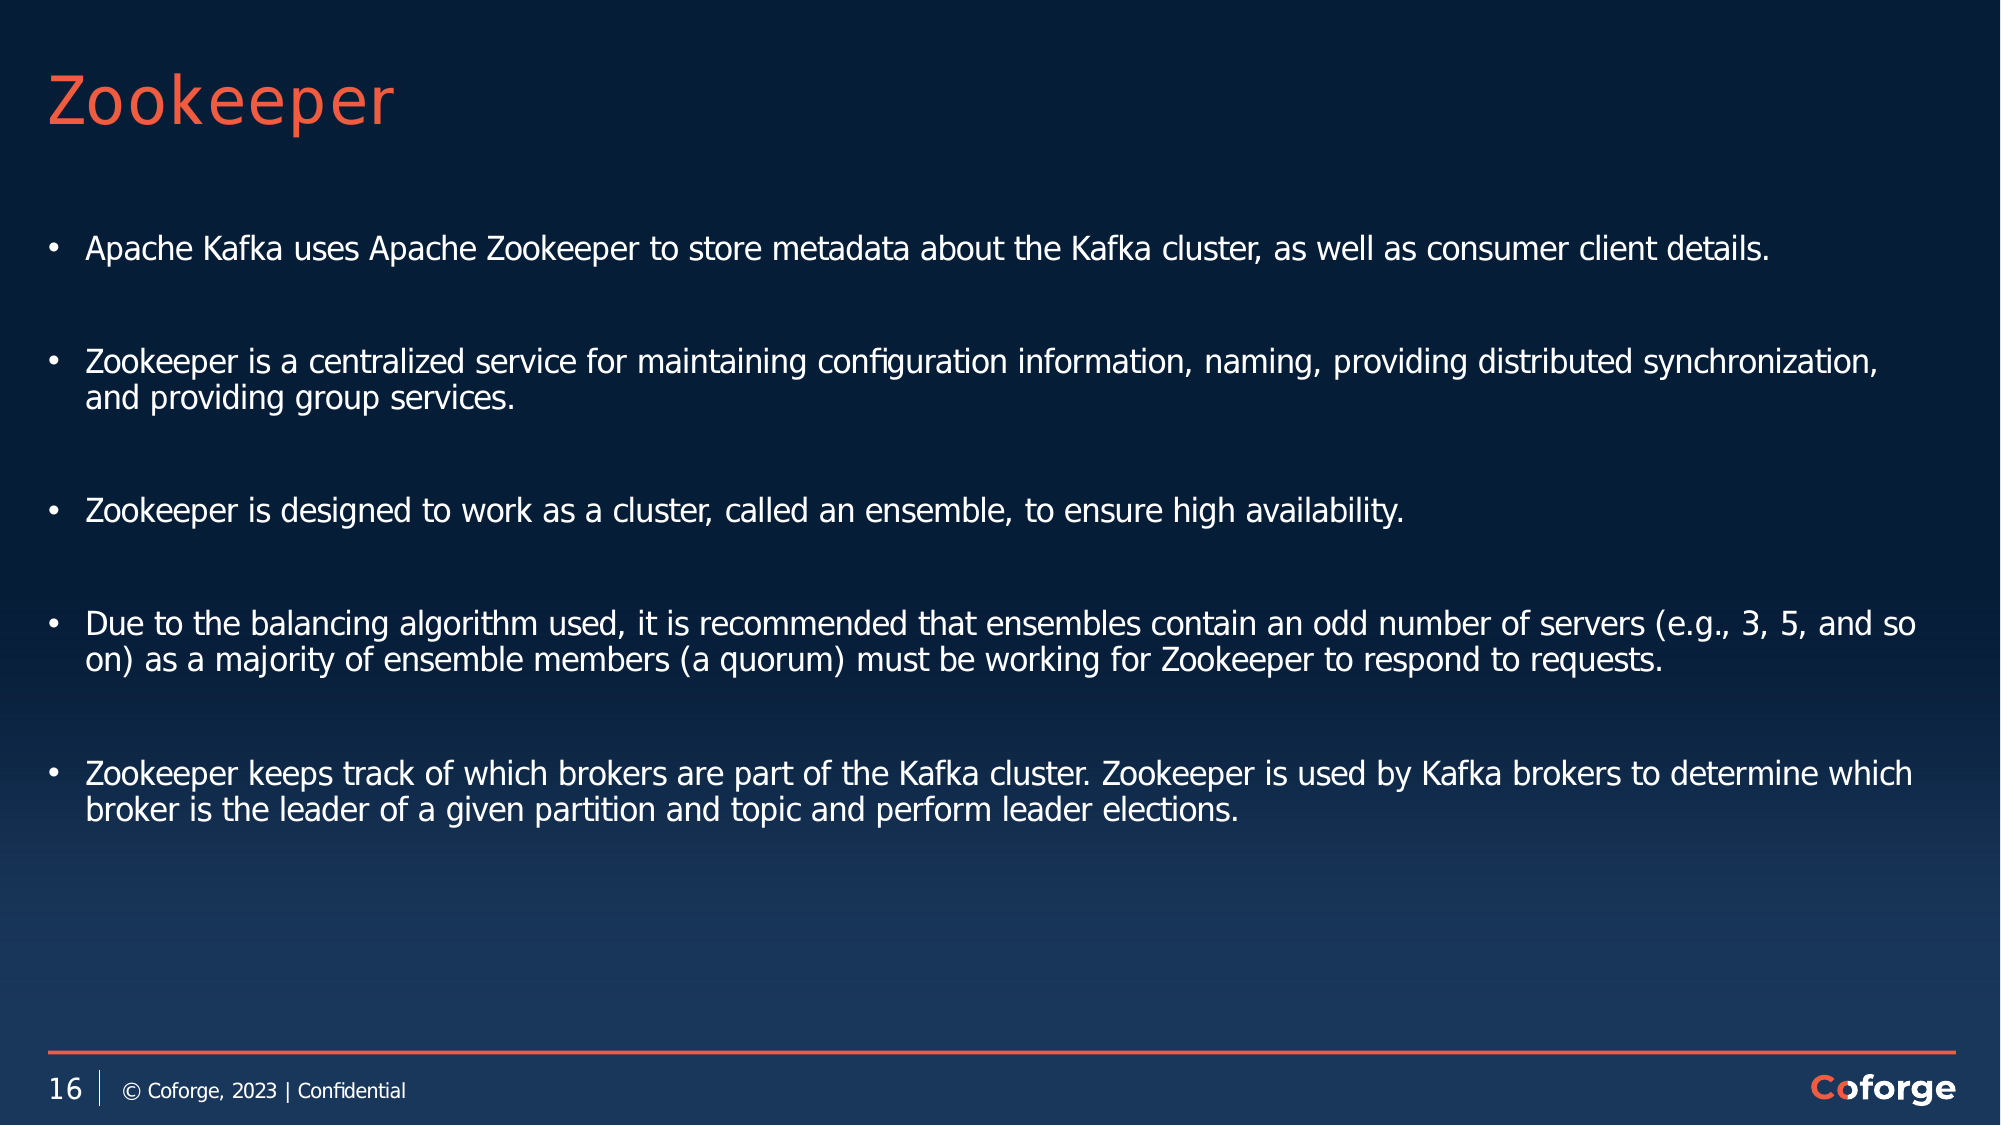

# Zookeeper
Apache Kafka uses Apache Zookeeper to store metadata about the Kafka cluster, as well as consumer client details.

Zookeeper is a centralized service for maintaining configuration information, naming, providing distributed synchronization, and providing group services.

Zookeeper is designed to work as a cluster, called an ensemble, to ensure high availability.

Due to the balancing algorithm used, it is recommended that ensembles contain an odd number of servers (e.g., 3, 5, and so on) as a majority of ensemble members (a quorum) must be working for Zookeeper to respond to requests.

Zookeeper keeps track of which brokers are part of the Kafka cluster. Zookeeper is used by Kafka brokers to determine which broker is the leader of a given partition and topic and perform leader elections.